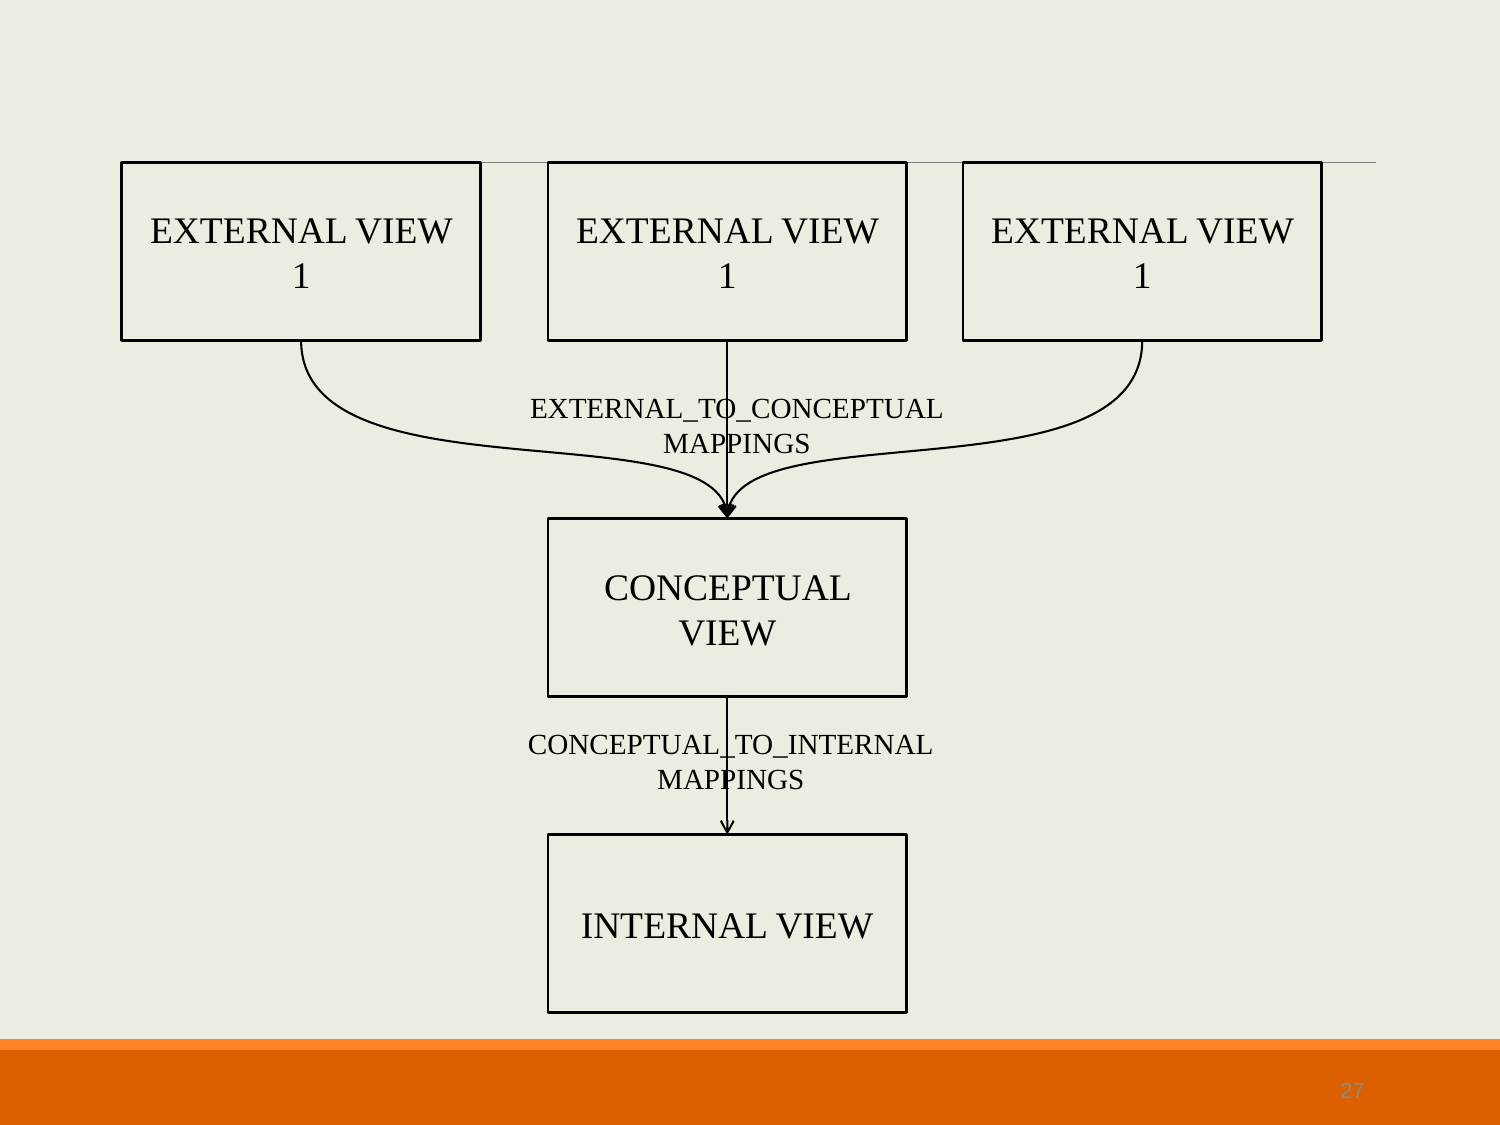

EXTERNAL VIEW 1
EXTERNAL VIEW 1
EXTERNAL VIEW 1
EXTERNAL_TO_CONCEPTUAL
MAPPINGS
CONCEPTUAL VIEW
CONCEPTUAL_TO_INTERNAL
MAPPINGS
INTERNAL VIEW
27